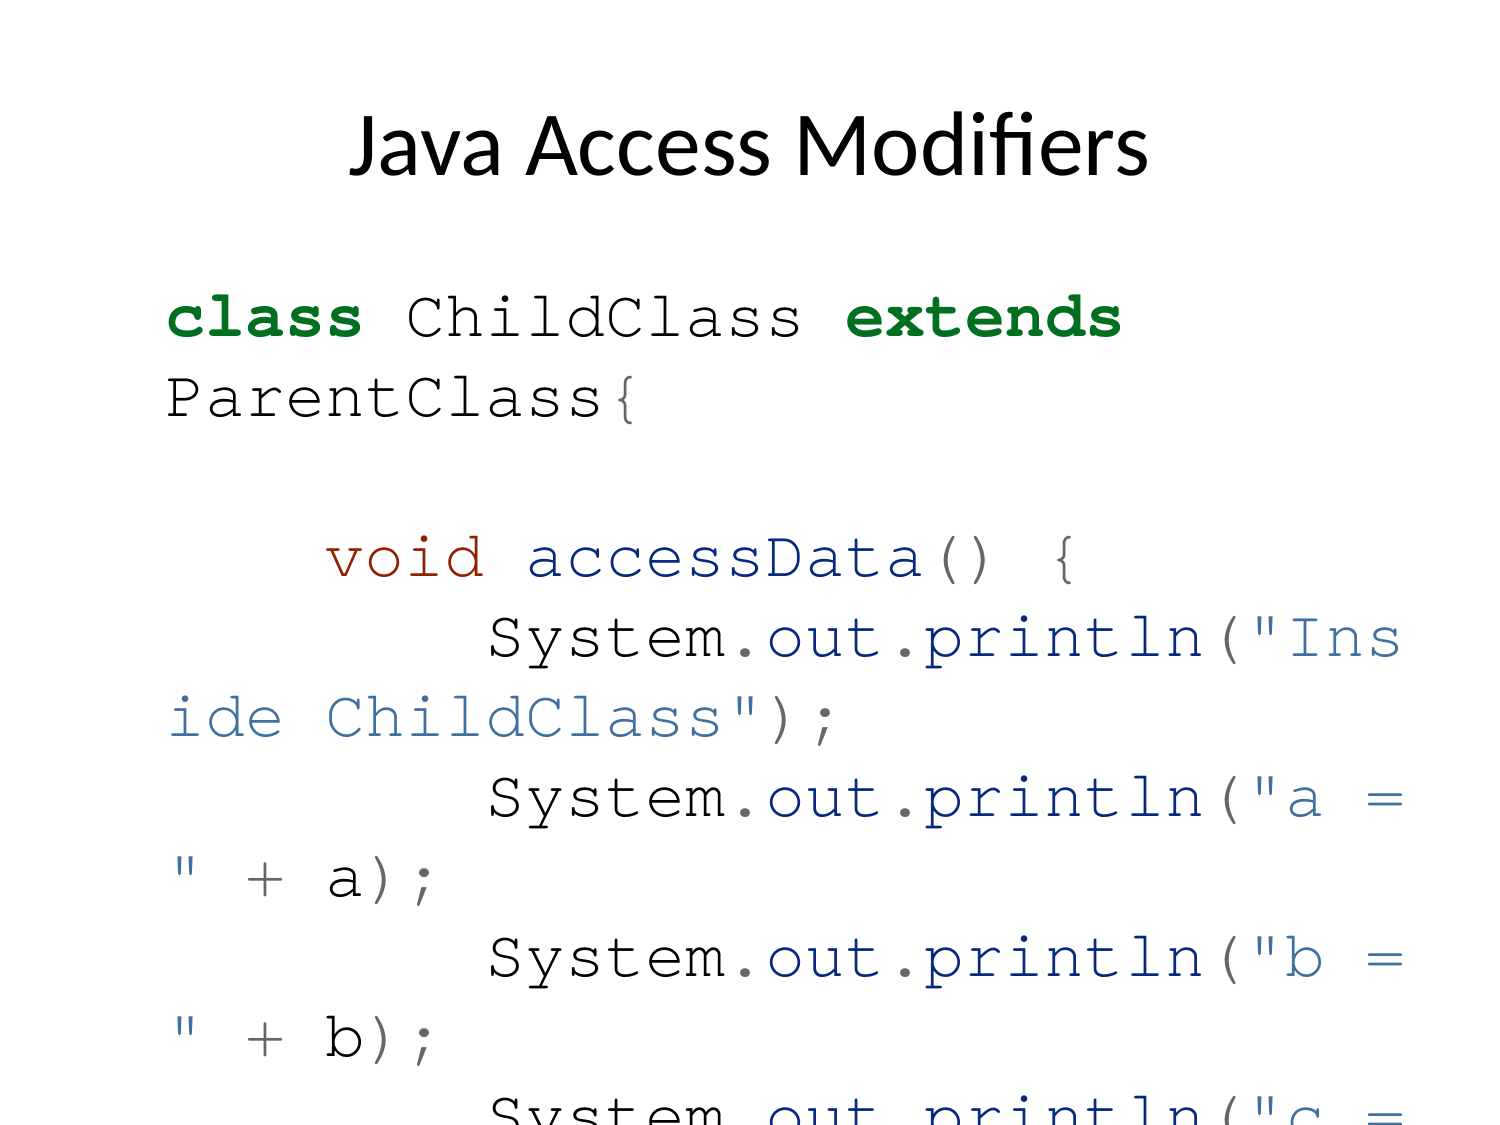

# Java Access Modifiers
class ChildClass extends ParentClass{
    void accessData() {
        System.out.println("Inside ChildClass");
        System.out.println("a = " + a);
        System.out.println("b = " + b);
        System.out.println("c = " + c);
        //System.out.println("d = " + d);   // private member can't be accessed
    }
}